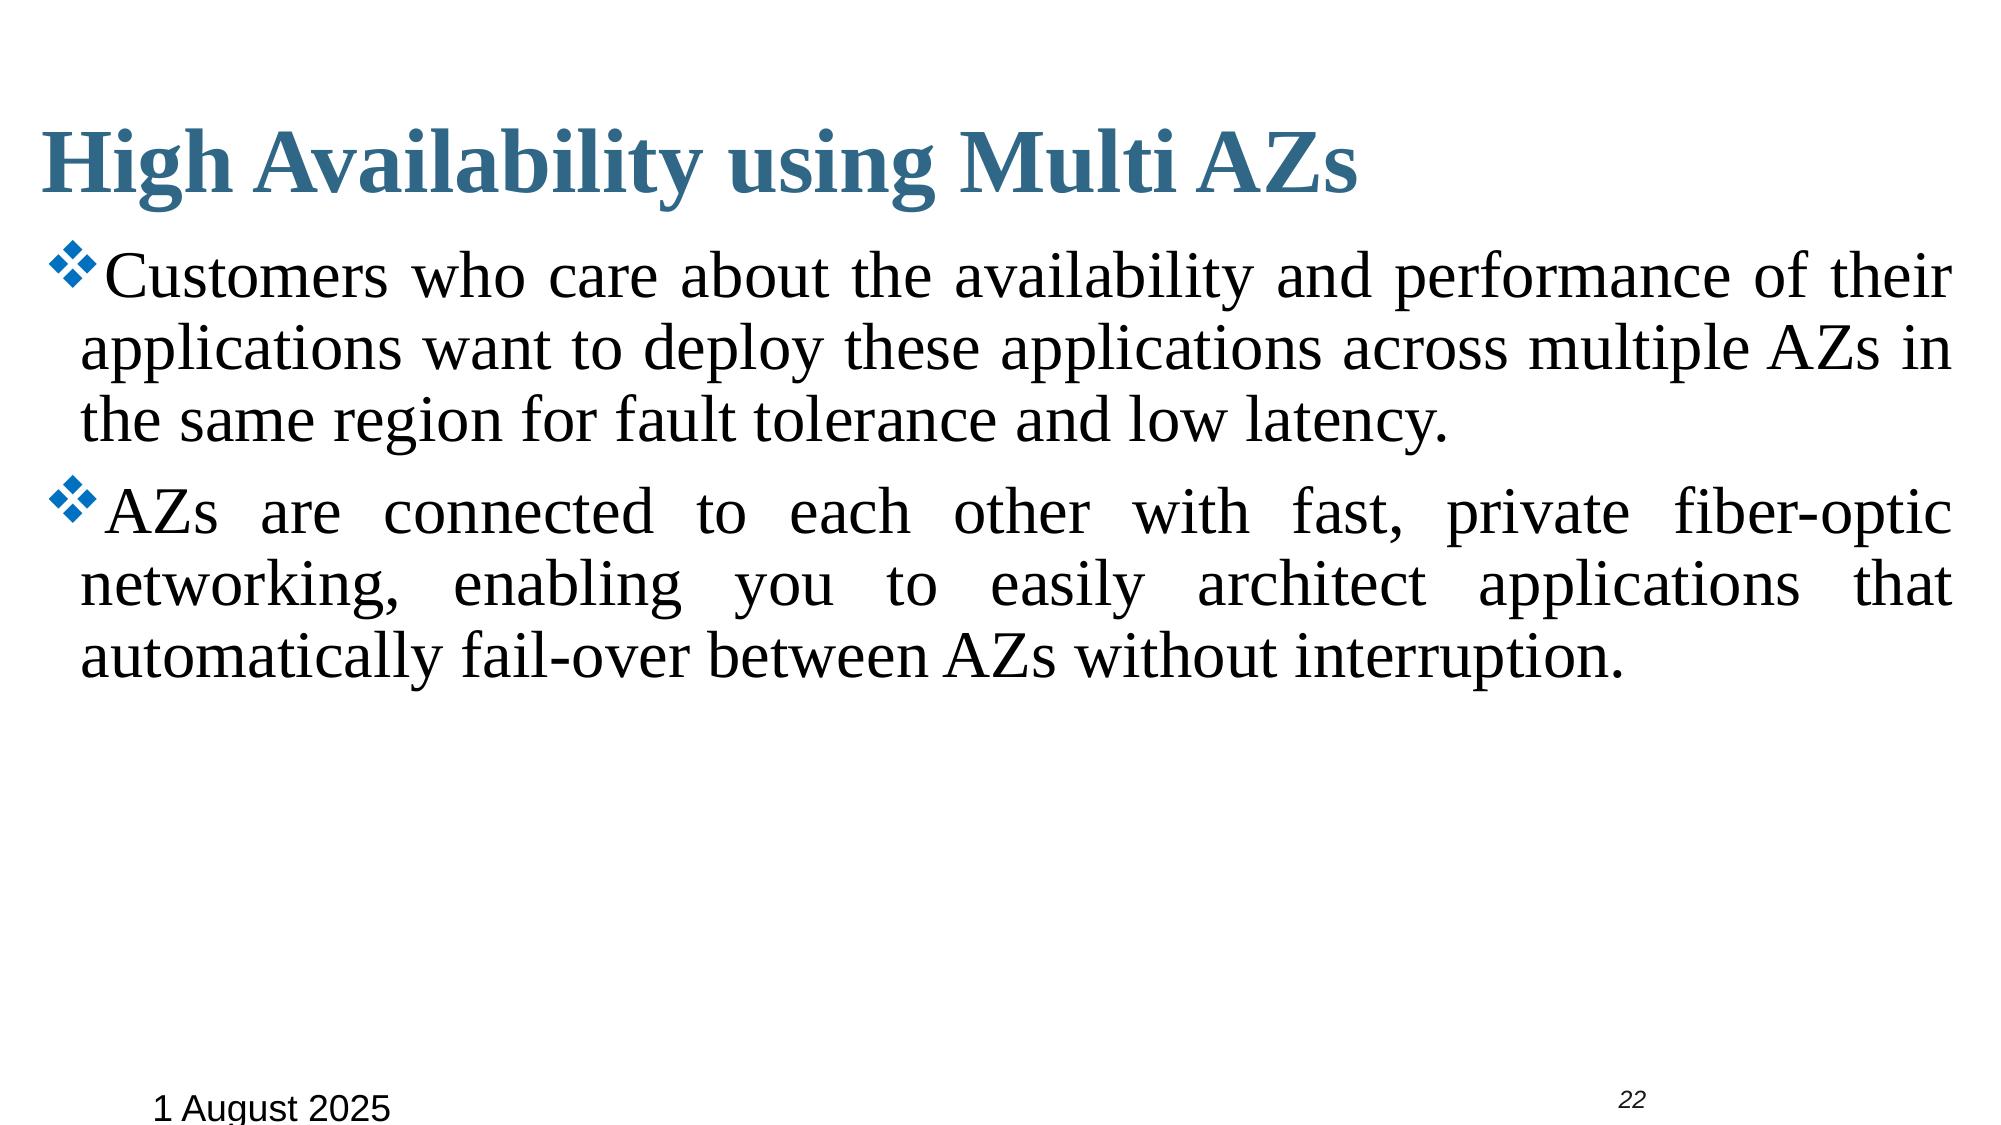

High Availability using Multi AZs
Customers who care about the availability and performance of their applications want to deploy these applications across multiple AZs in the same region for fault tolerance and low latency.
AZs are connected to each other with fast, private fiber-optic networking, enabling you to easily architect applications that automatically fail-over between AZs without interruption.
1 August 2025
22